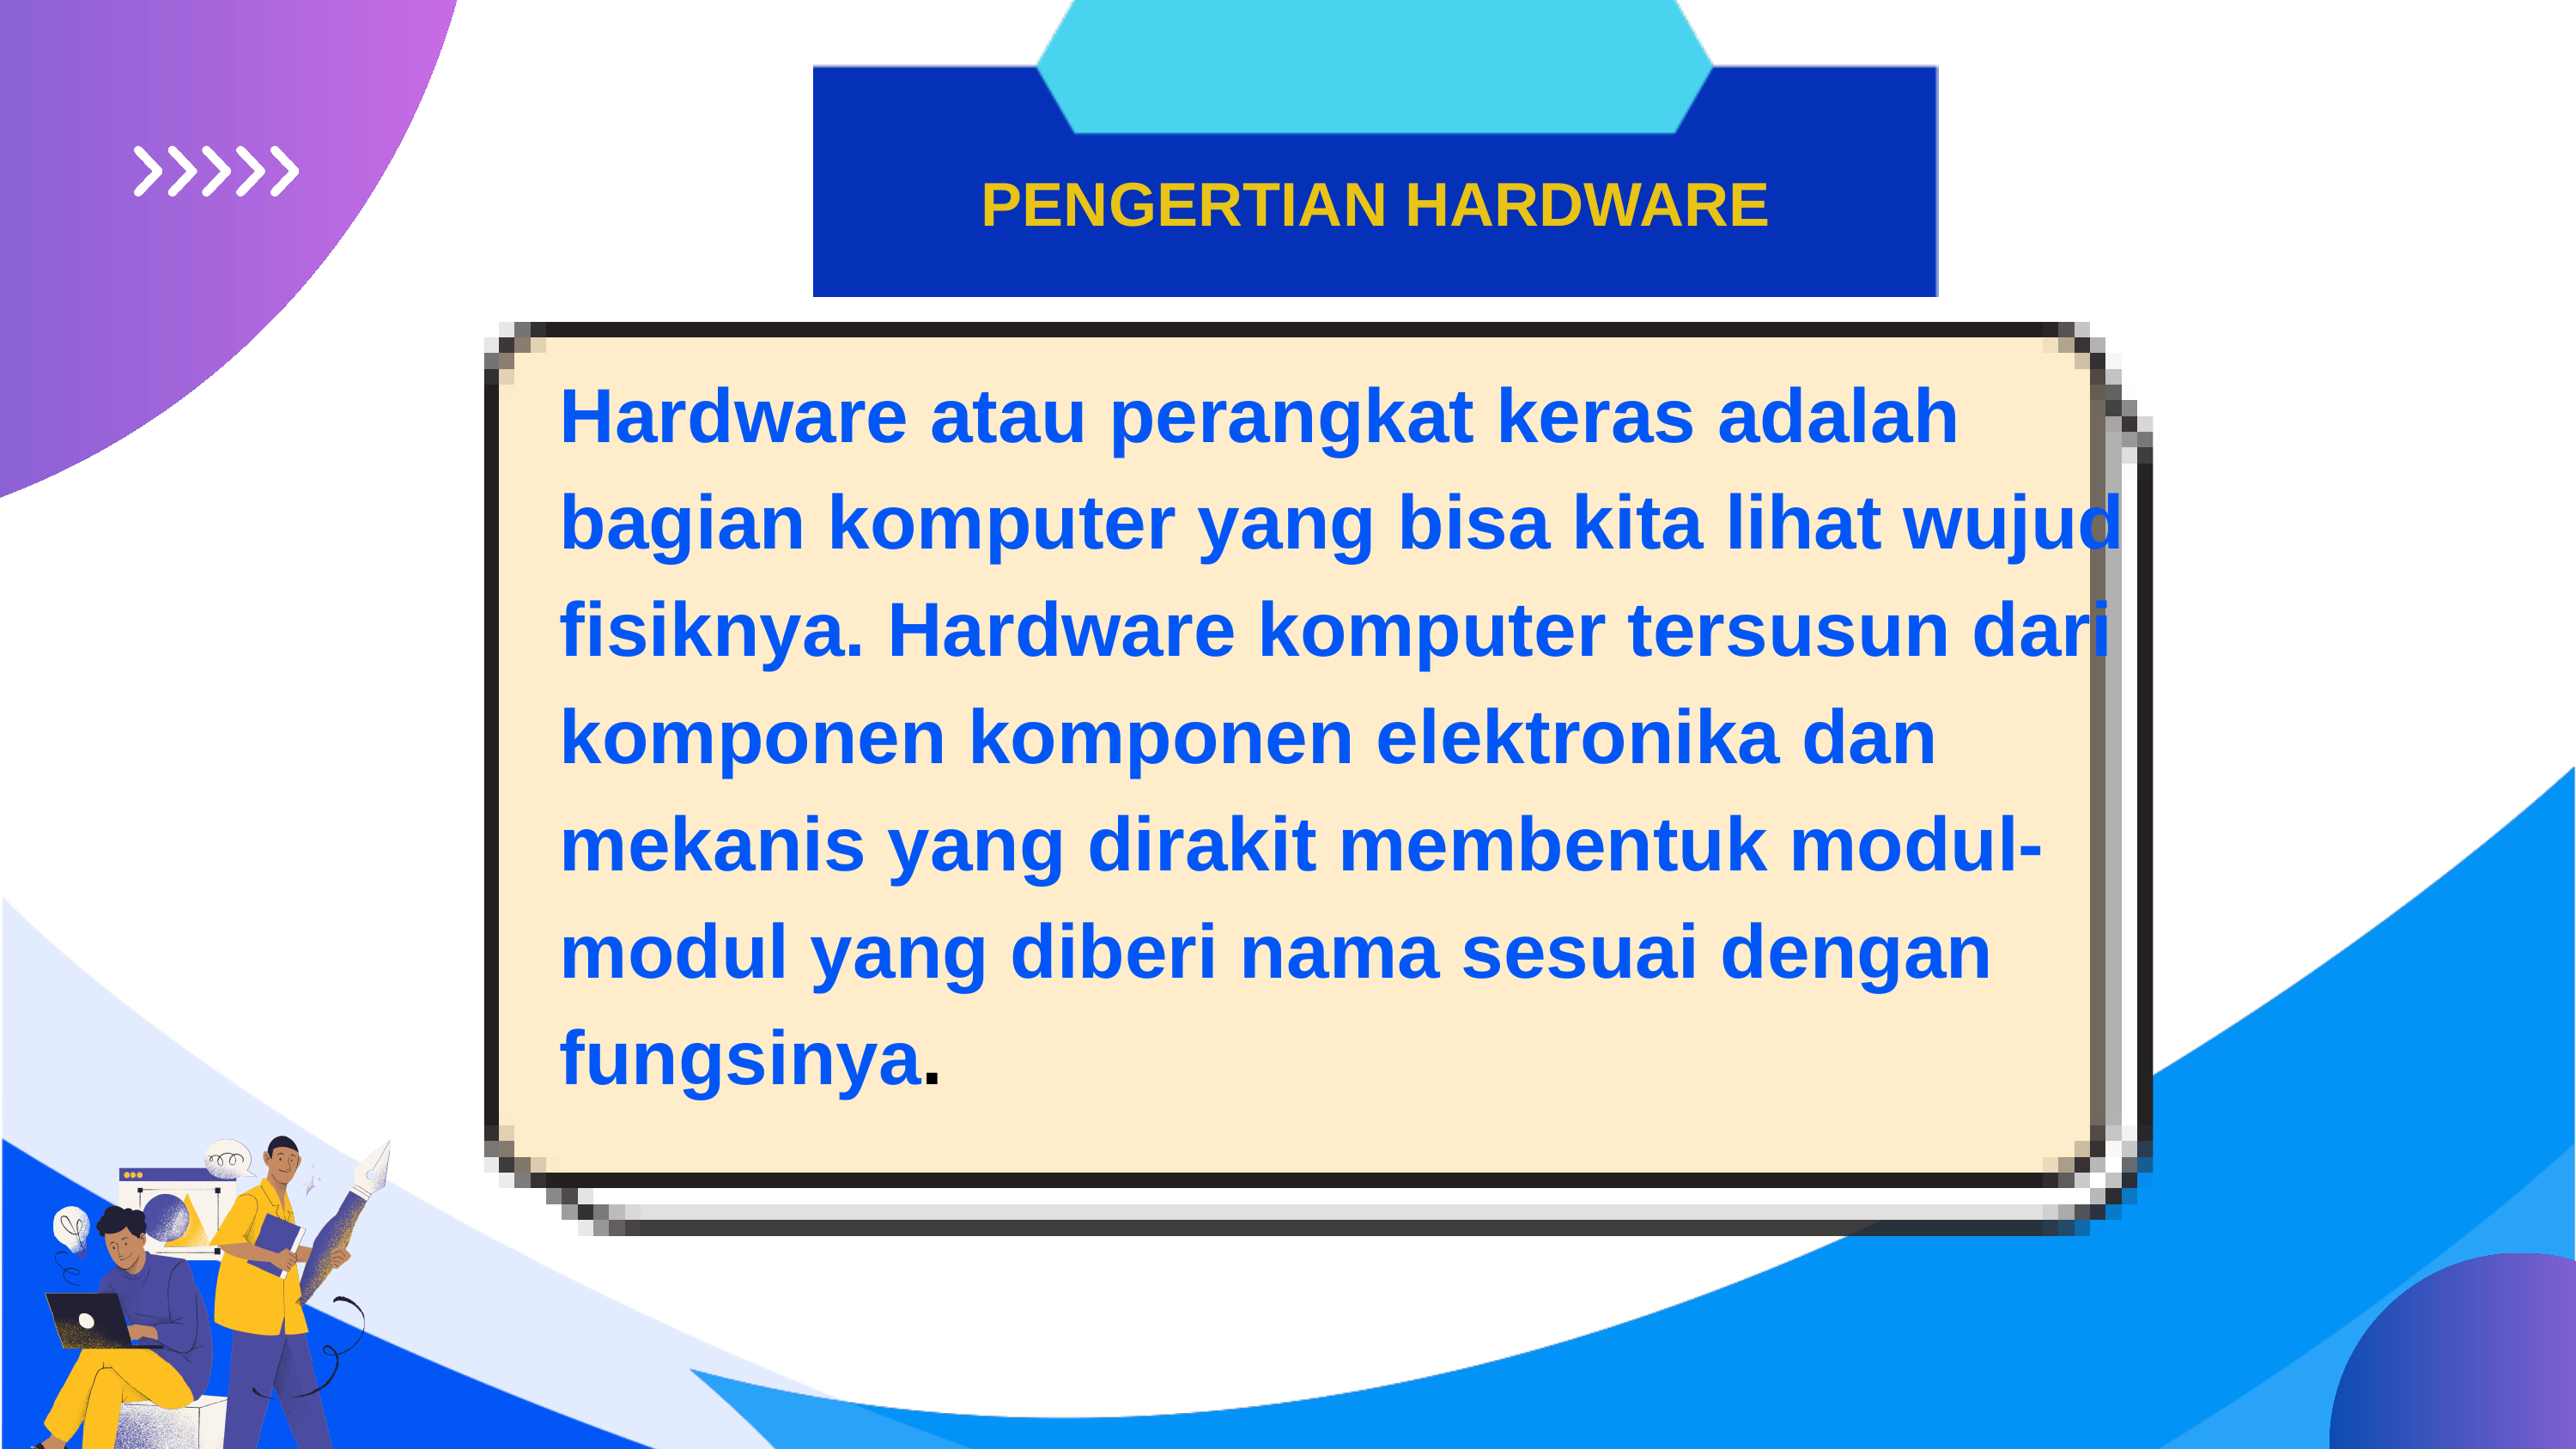

PENGERTIAN HARDWARE

Hardware atau perangkat keras adalah bagian komputer yang bisa kita lihat wujud fisiknya. Hardware komputer tersusun dari komponen komponen elektronika dan mekanis yang dirakit membentuk modul-modul yang diberi nama sesuai dengan fungsinya.